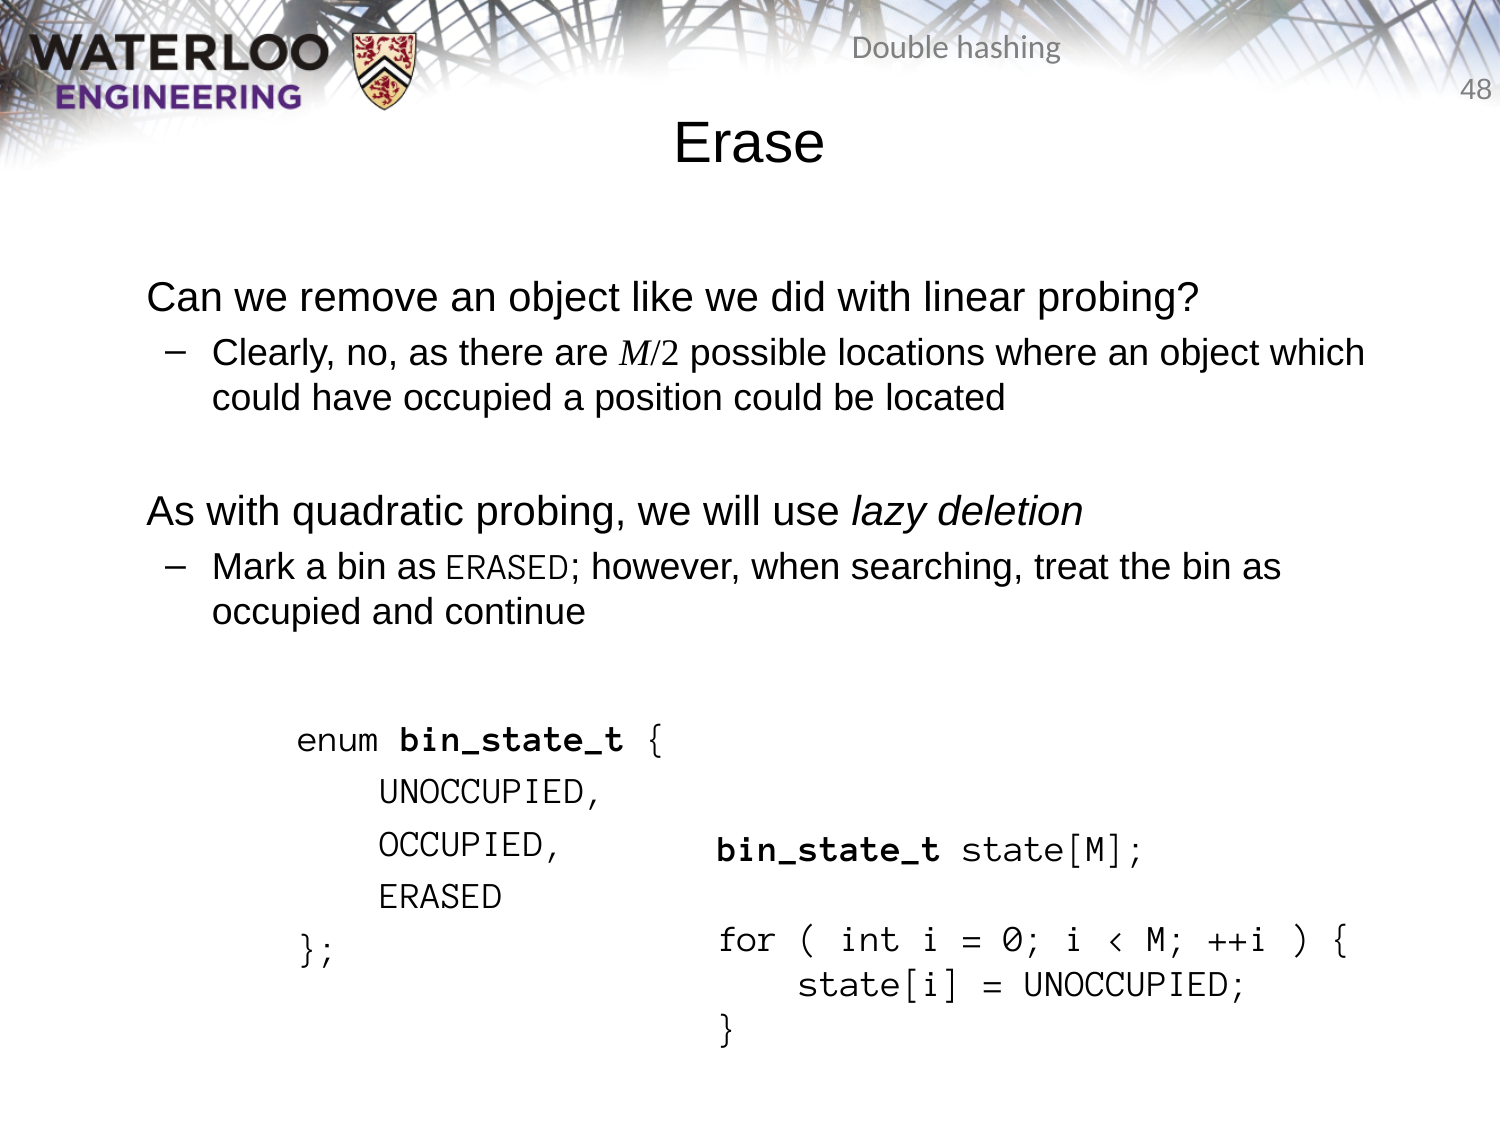

# Erase
	Can we remove an object like we did with linear probing?
Clearly, no, as there are M/2 possible locations where an object which could have occupied a position could be located

	As with quadratic probing, we will use lazy deletion
Mark a bin as ERASED; however, when searching, treat the bin as occupied and continue

		enum bin_state_t {
		    UNOCCUPIED,
		    OCCUPIED,
		    ERASED
		};

bin_state_t state[M];

for ( int i = 0; i < M; ++i ) {
    state[i] = UNOCCUPIED;
}